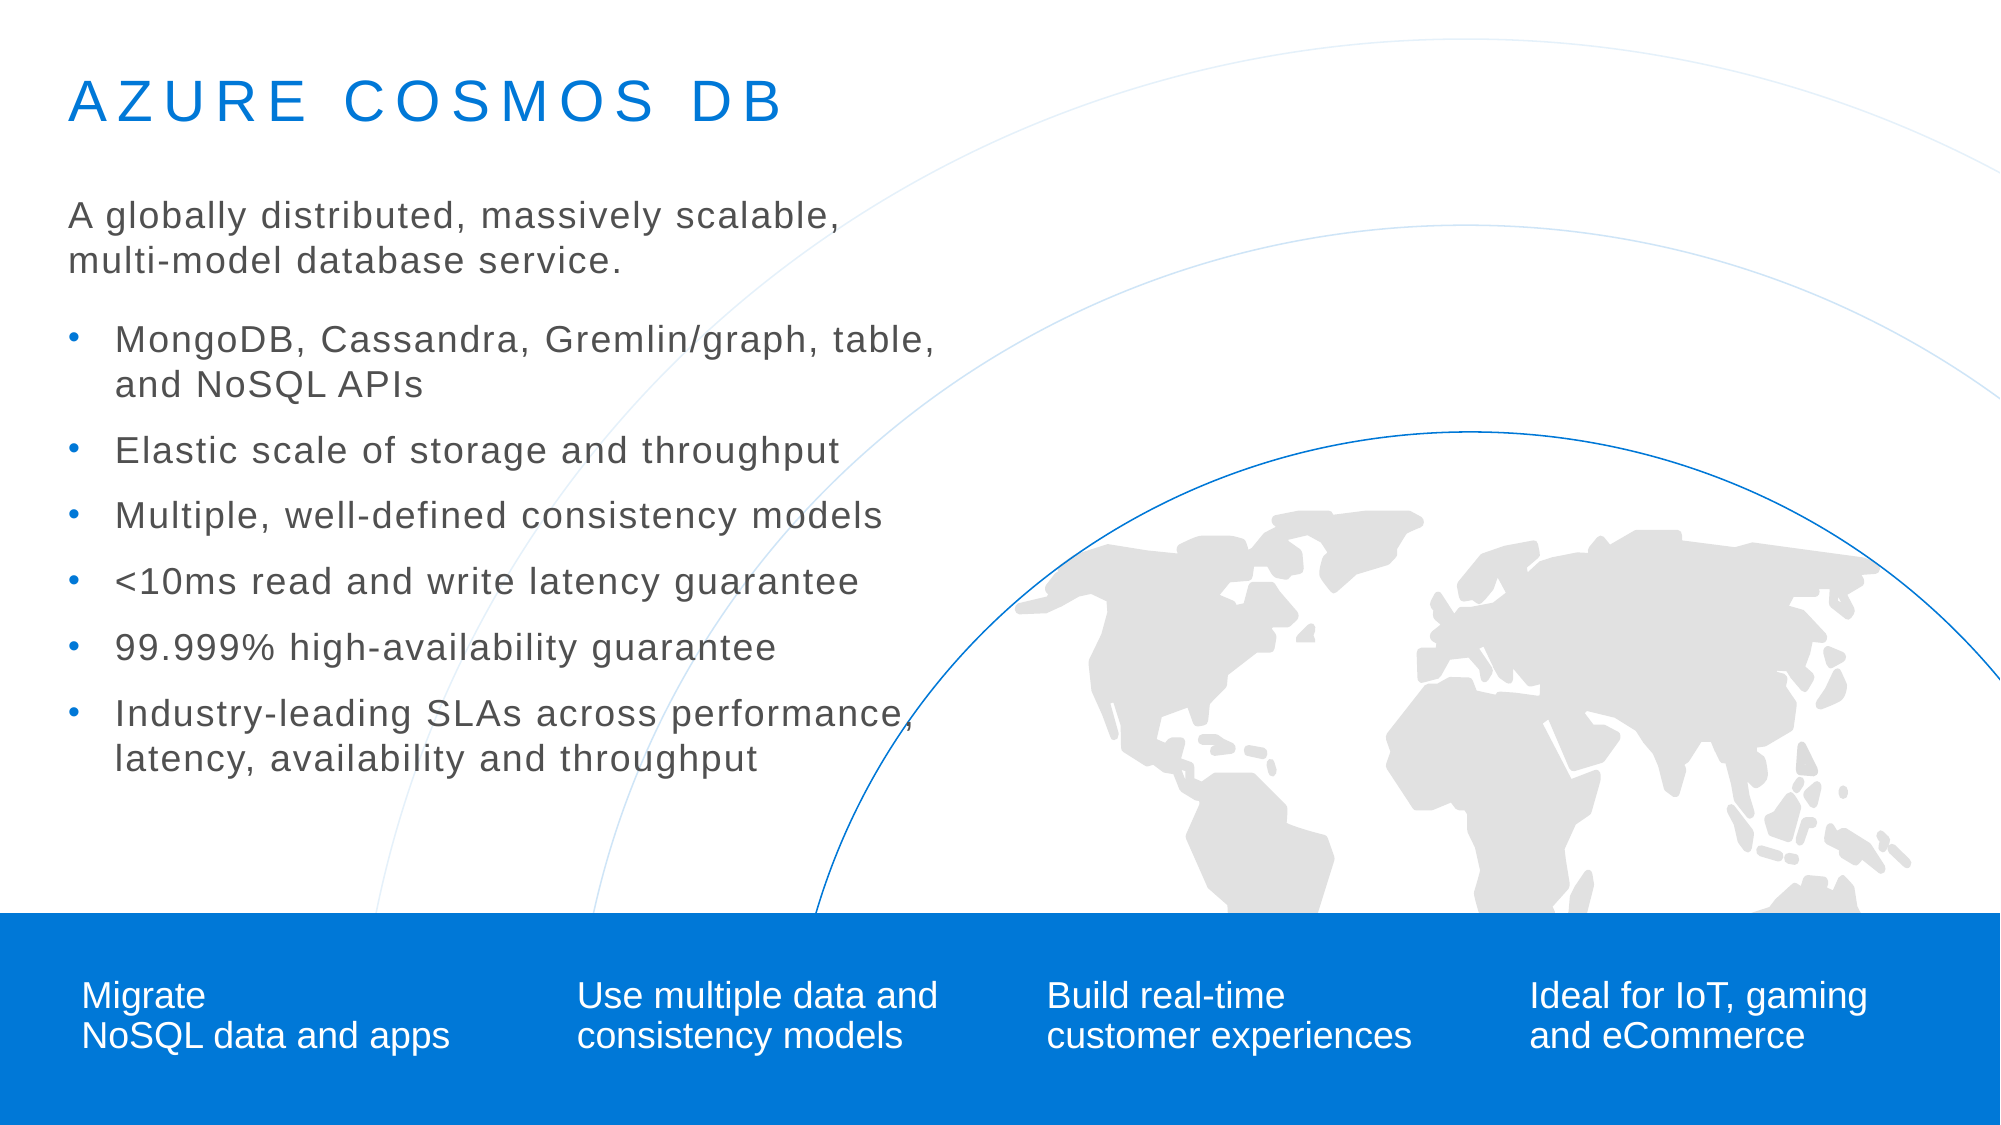

# Azure cosmos db
A globally distributed, massively scalable, multi-model database service.
MongoDB, Cassandra, Gremlin/graph, table, and NoSQL APIs
Elastic scale of storage and throughput
Multiple, well-defined consistency models
<10ms read and write latency guarantee
99.999% high-availability guarantee
Industry-leading SLAs across performance, latency, availability and throughput

Migrate
NoSQL data and apps
Use multiple data and consistency models
Build real-time customer experiences
Ideal for IoT, gaming and eCommerce